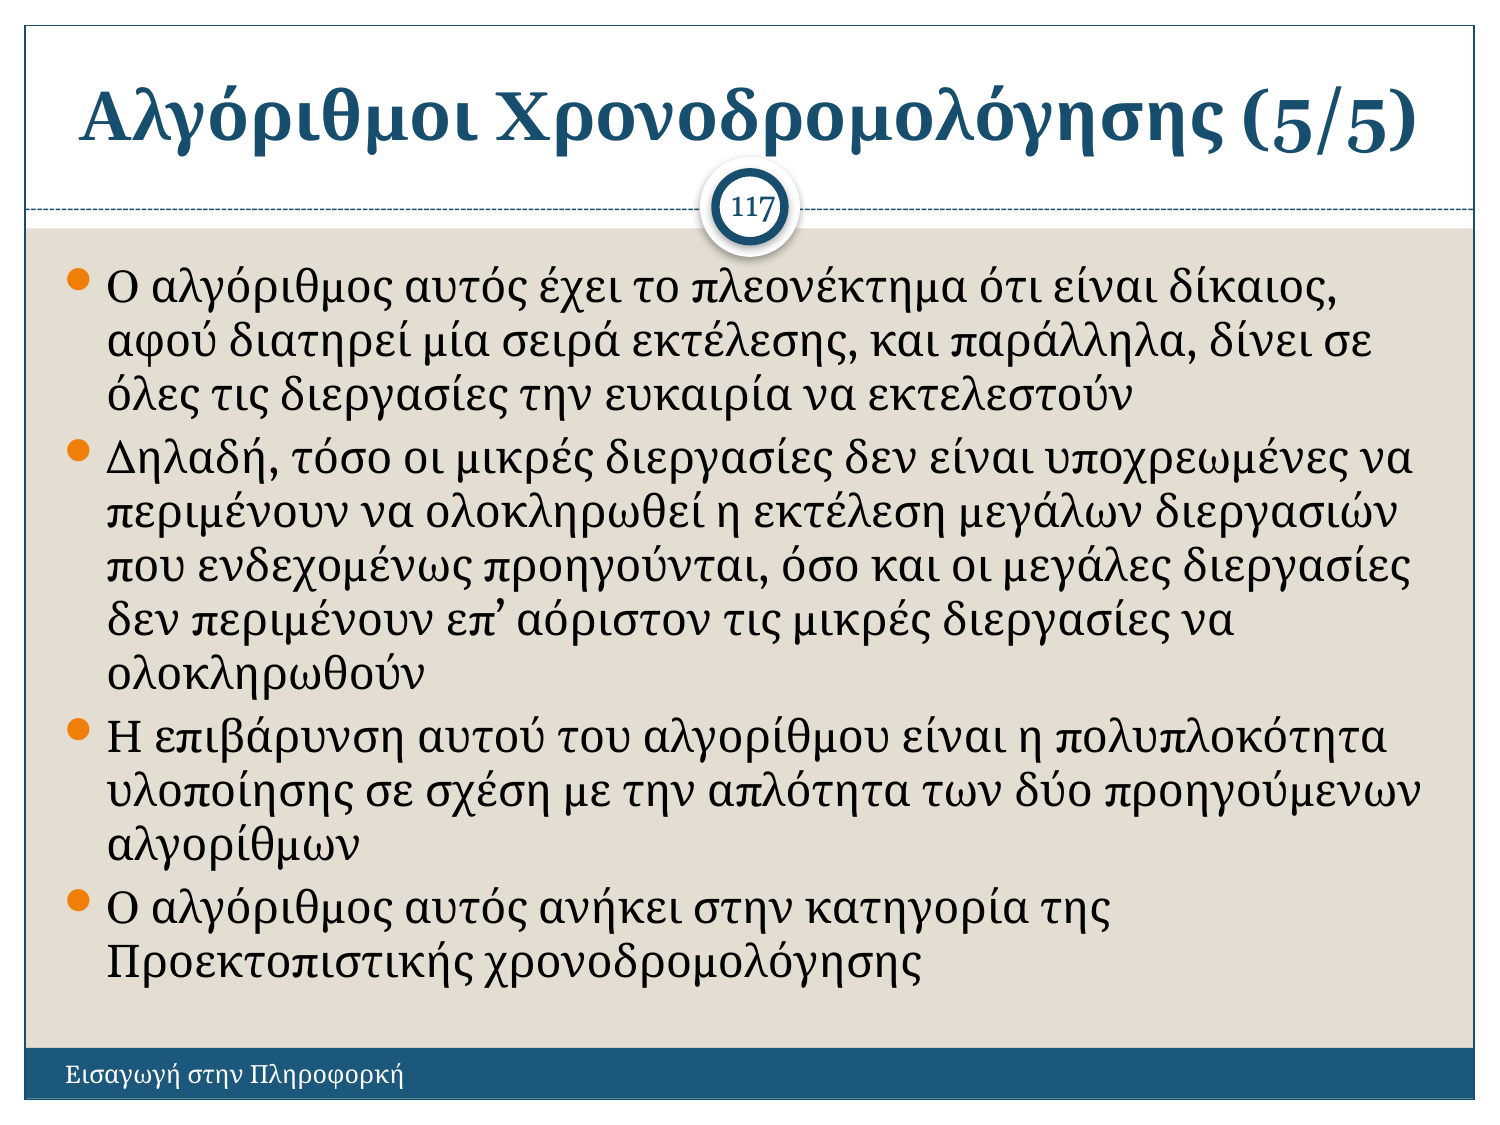

# Αλγόριθμοι Χρονοδρομολόγησης (5/5)
117
Ο αλγόριθμος αυτός έχει το πλεονέκτημα ότι είναι δίκαιος, αφού διατηρεί μία σειρά εκτέλεσης, και παράλληλα, δίνει σε όλες τις διεργασίες την ευκαιρία να εκτελεστούν
Δηλαδή, τόσο οι μικρές διεργασίες δεν είναι υποχρεωμένες να περιμένουν να ολοκληρωθεί η εκτέλεση μεγάλων διεργασιών που ενδεχομένως προηγούνται, όσο και οι μεγάλες διεργασίες δεν περιμένουν επ’ αόριστον τις μικρές διεργασίες να ολοκληρωθούν
Η επιβάρυνση αυτού του αλγορίθμου είναι η πολυπλοκότητα υλοποίησης σε σχέση με την απλότητα των δύο προηγούμενων αλγορίθμων
Ο αλγόριθμος αυτός ανήκει στην κατηγορία της Προεκτοπιστικής χρονοδρομολόγησης

Εισαγωγή στην Πληροφορκή